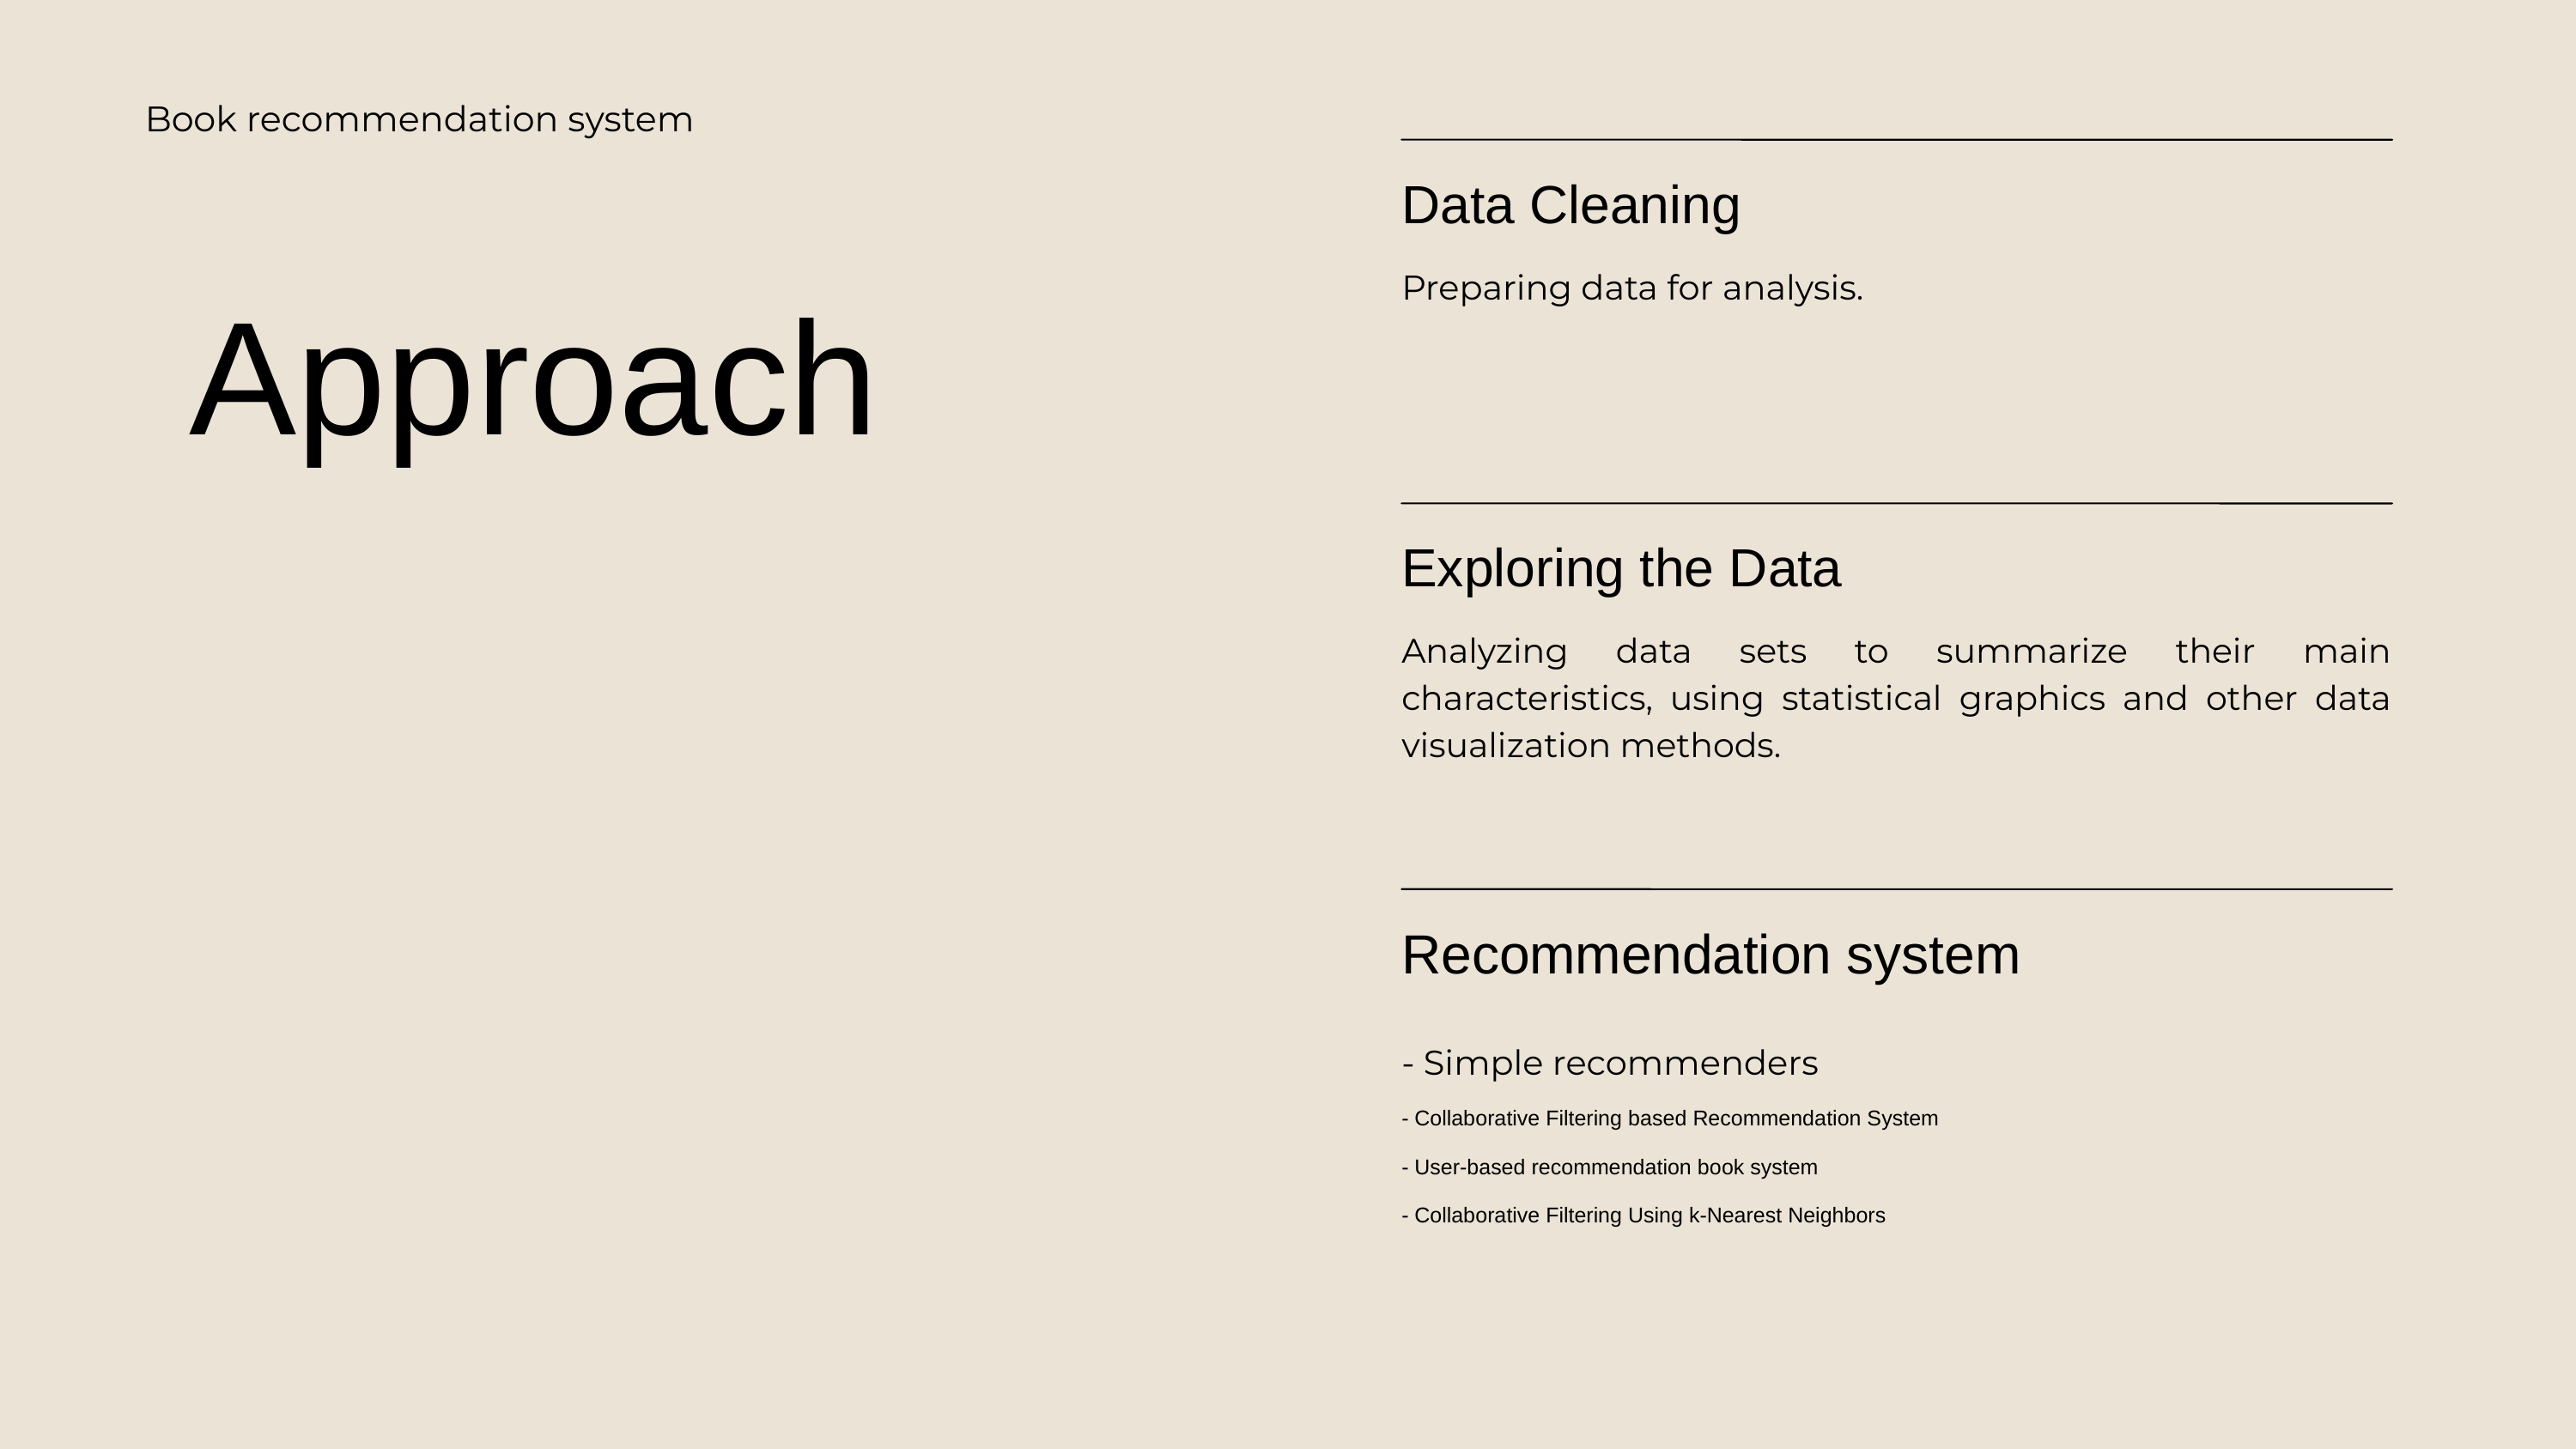

Book recommendation system

Data Cleaning
Preparing data for analysis.
 Approach

Exploring the Data
Analyzing data sets to summarize their main characteristics, using statistical graphics and other data visualization methods.

Recommendation system
- Simple recommenders
- Collaborative Filtering based Recommendation System
- User-based recommendation book system
- Collaborative Filtering Using k-Nearest Neighbors